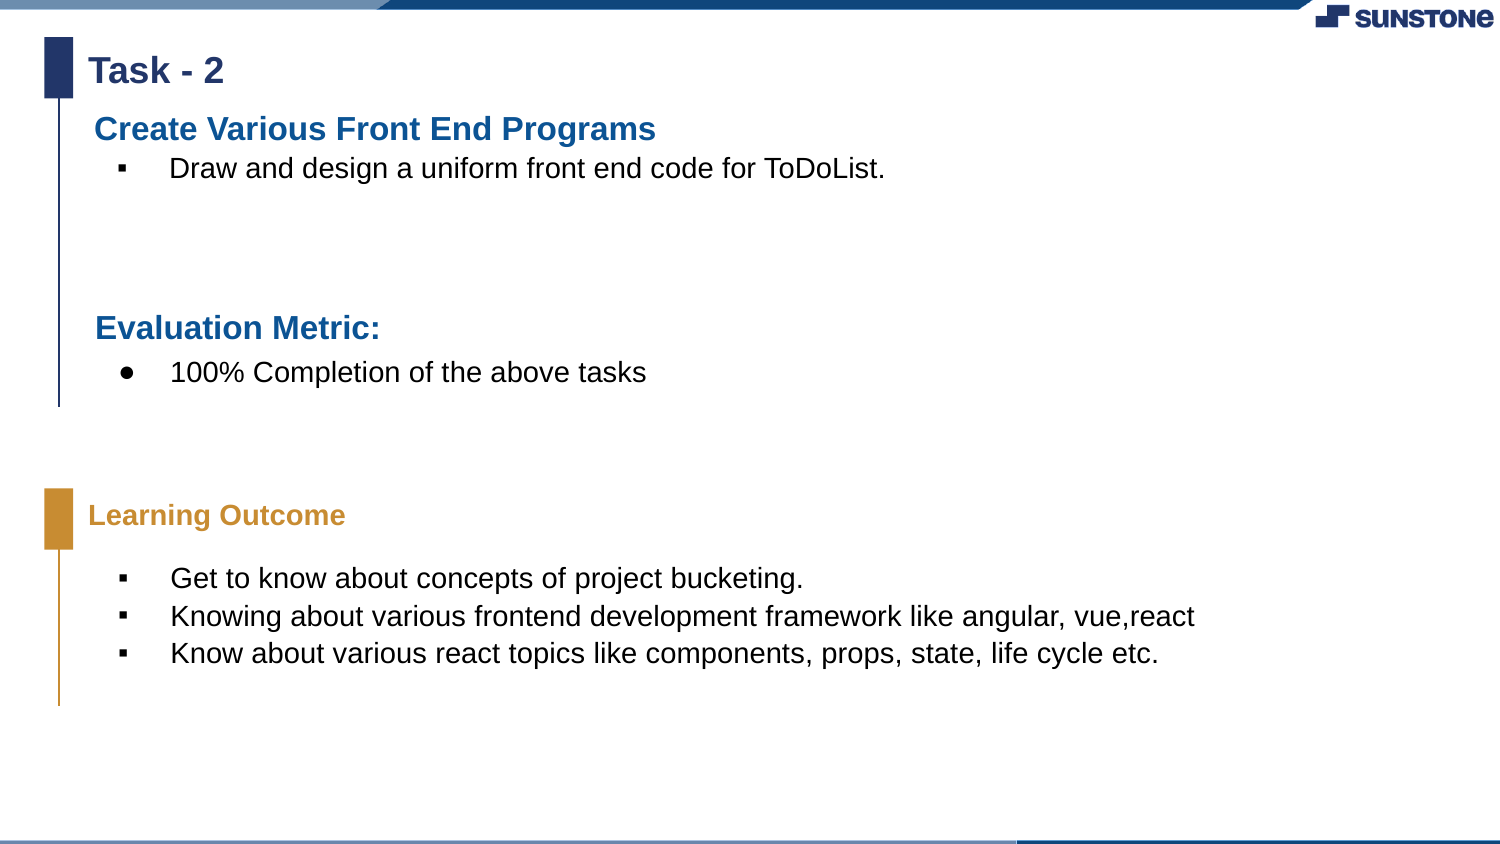

Task - 2
Create Various Front End Programs
Draw and design a uniform front end code for ToDoList.

Evaluation Metric:
100% Completion of the above tasks
Learning Outcome
Get to know about concepts of project bucketing.
Knowing about various frontend development framework like angular, vue,react
Know about various react topics like components, props, state, life cycle etc.